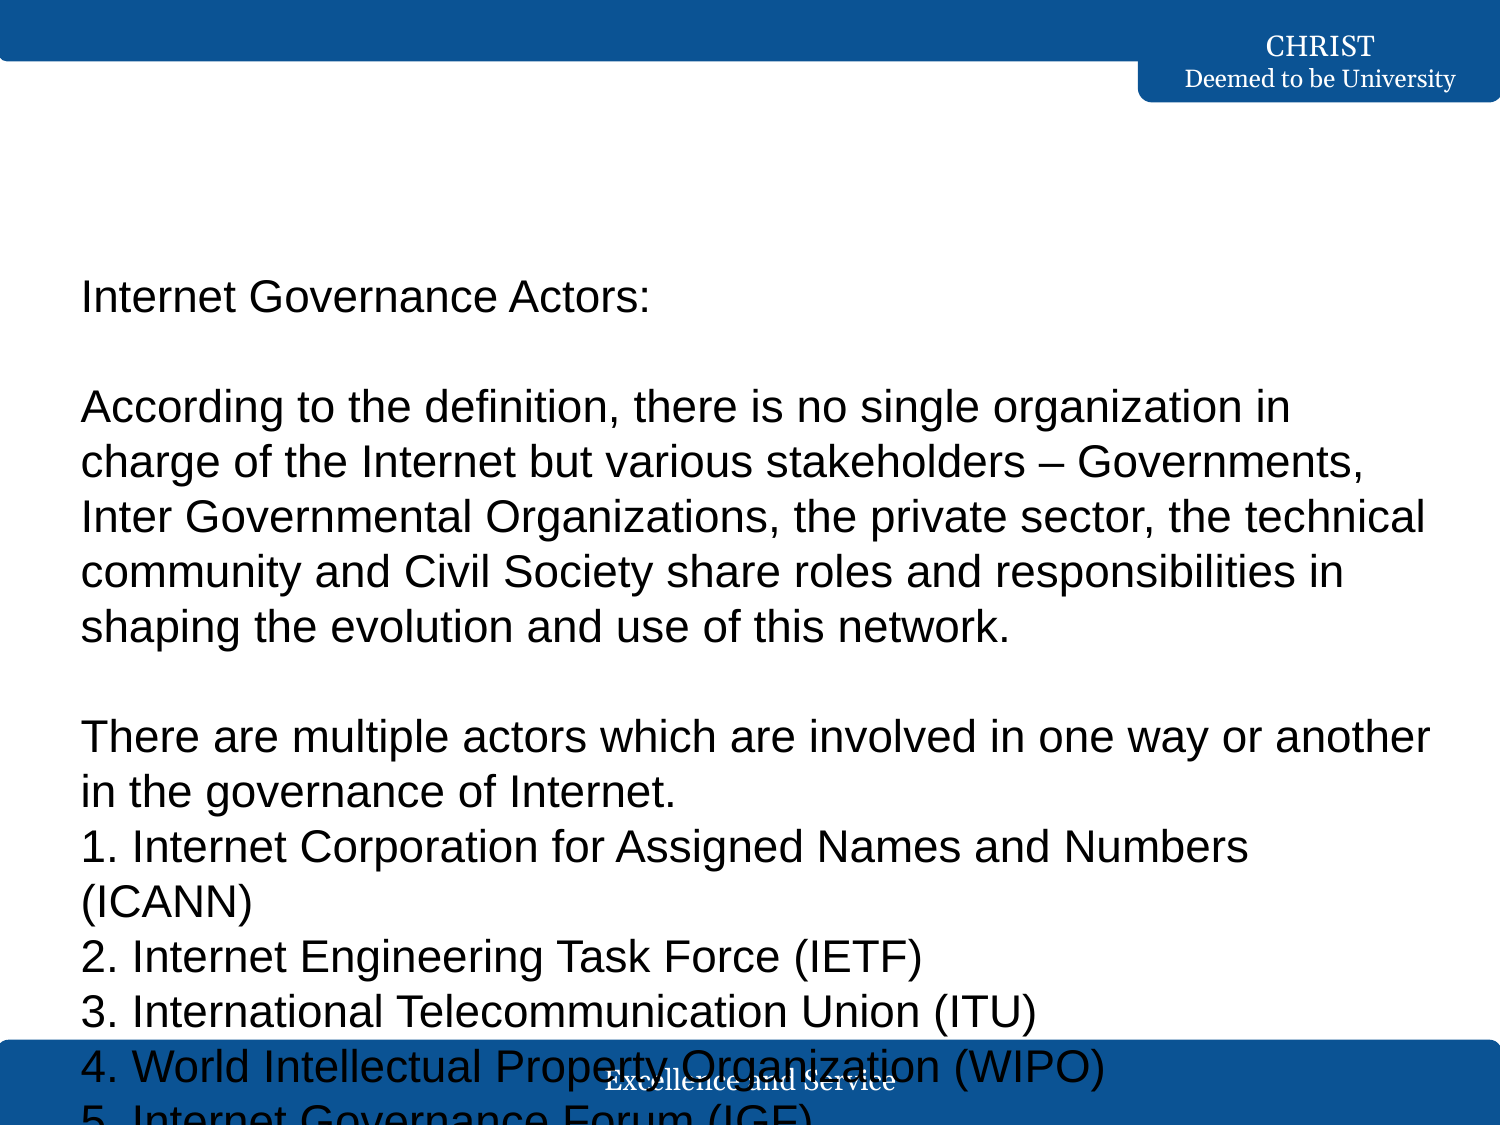

#
Internet Governance Actors:

According to the definition, there is no single organization in charge of the Internet but various stakeholders – Governments, Inter Governmental Organizations, the private sector, the technical community and Civil Society share roles and responsibilities in shaping the evolution and use of this network.

There are multiple actors which are involved in one way or another in the governance of Internet.
1. Internet Corporation for Assigned Names and Numbers (ICANN)
2. Internet Engineering Task Force (IETF)
3. International Telecommunication Union (ITU)
4. World Intellectual Property Organization (WIPO)
5. Internet Governance Forum (IGF)